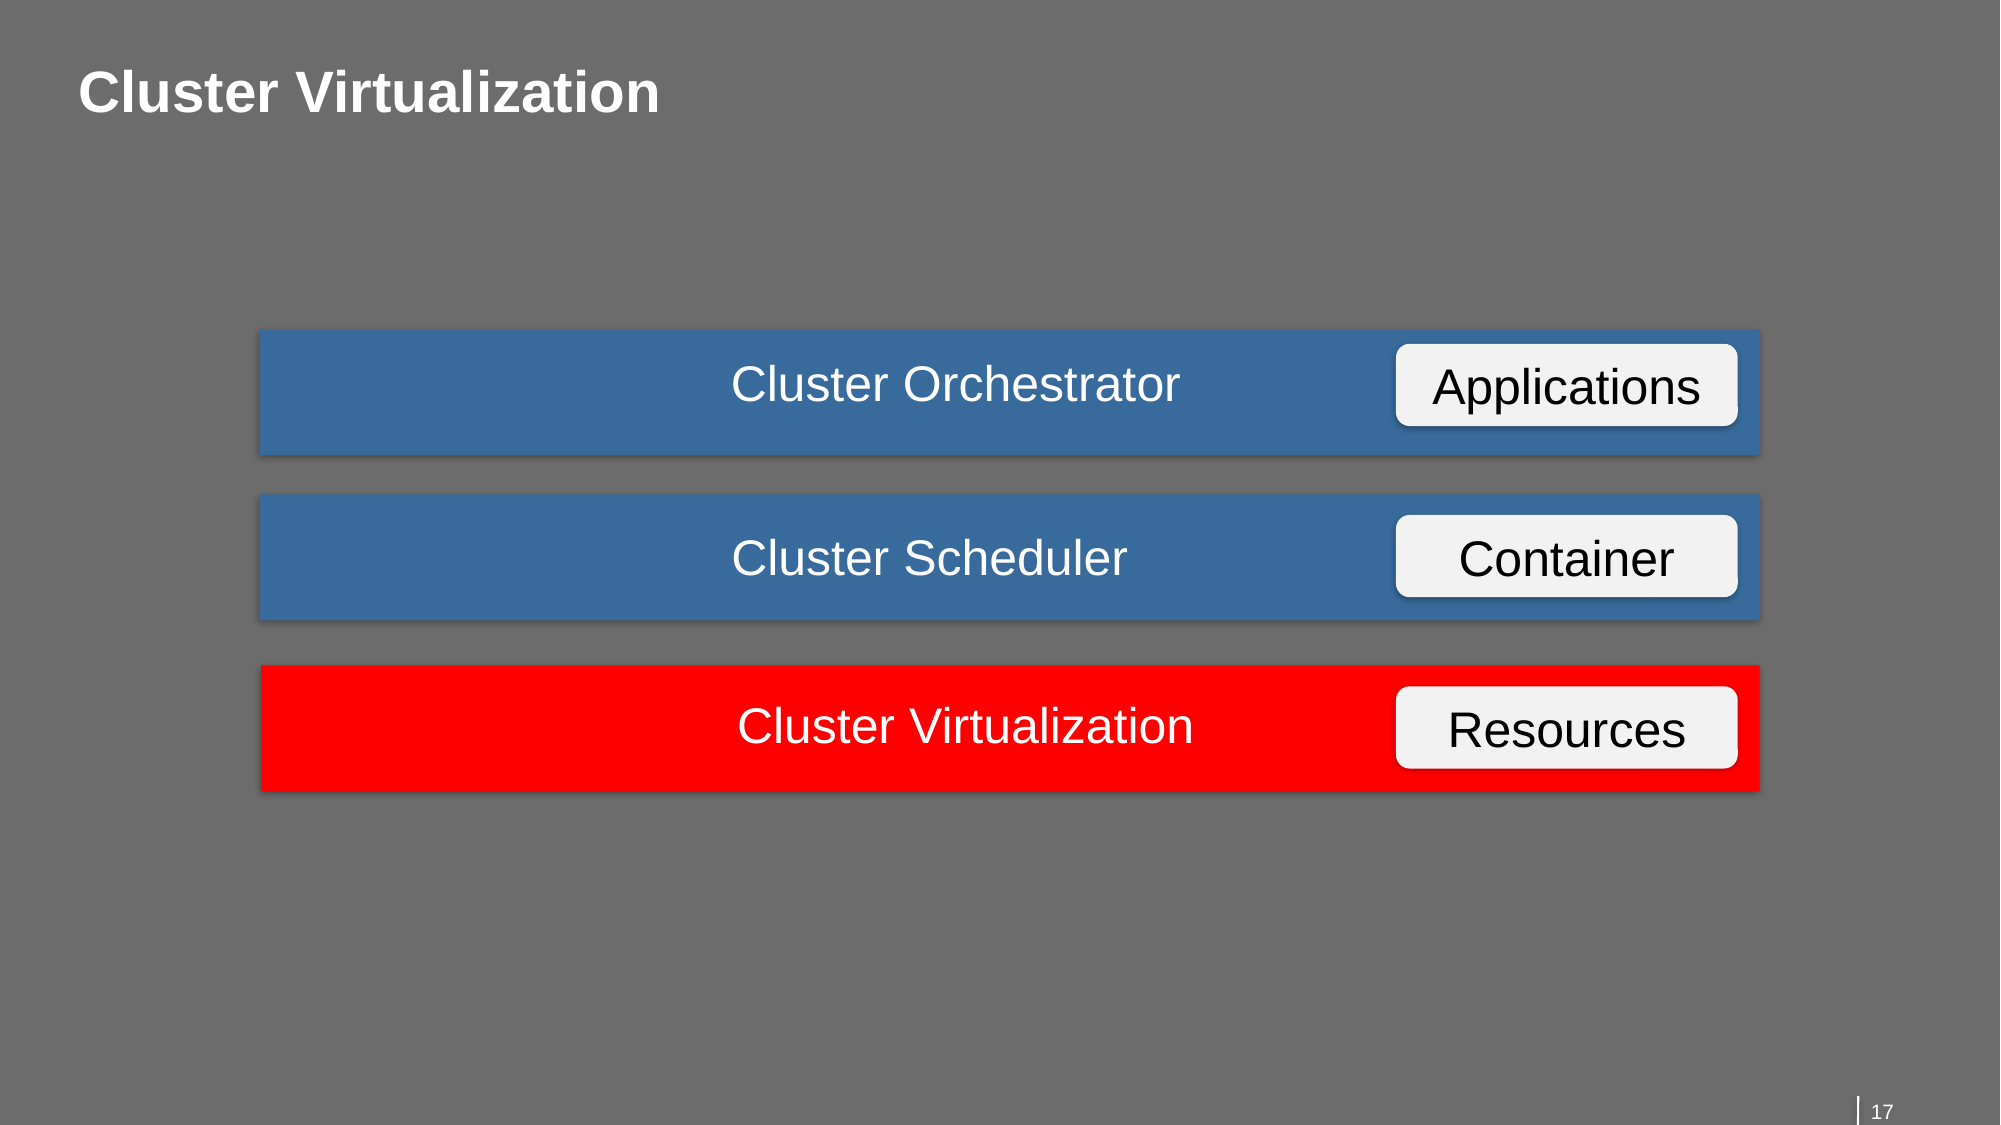

# Cluster Virtualization

Cluster Orchestrator
Applications

Container
Cluster Scheduler

Cluster Virtualization
Resources
17